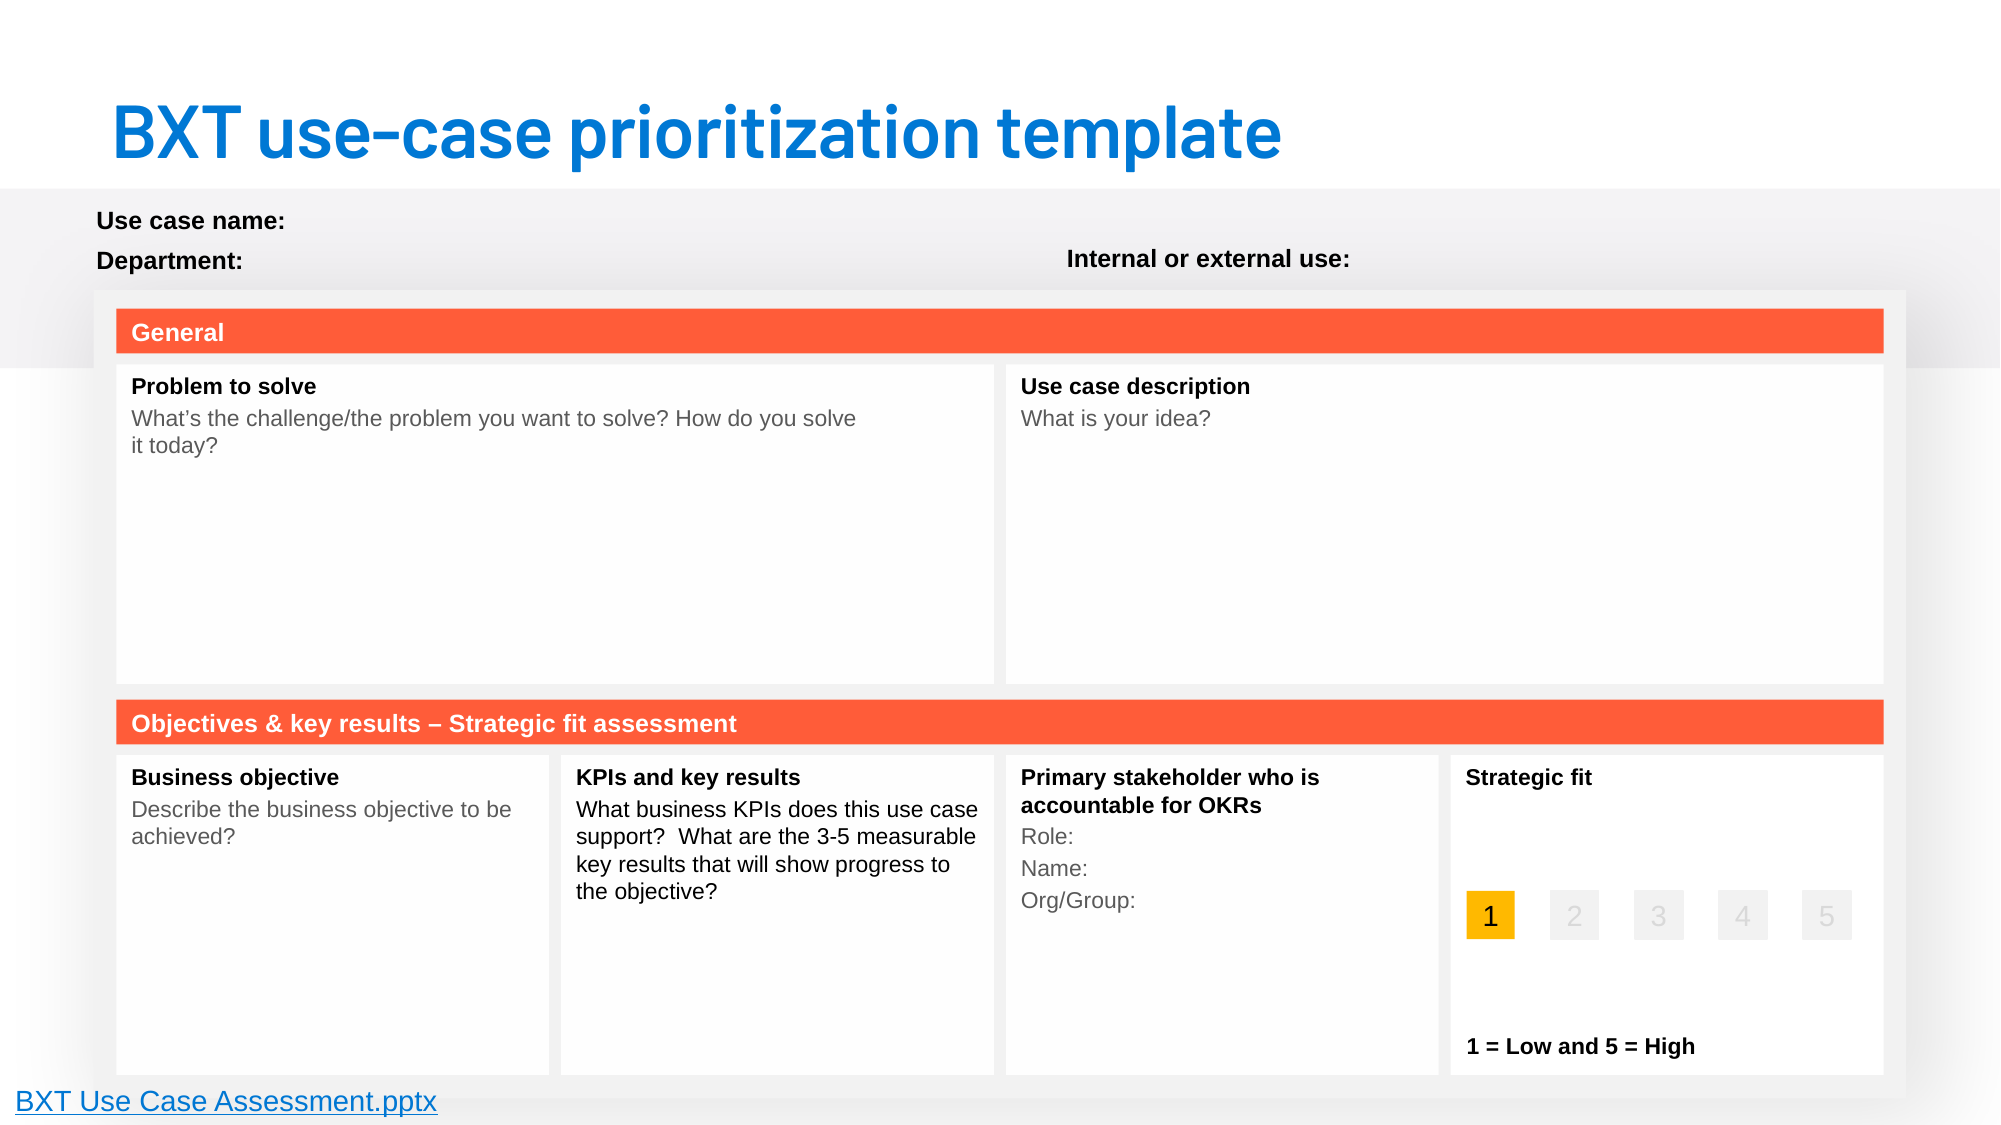

BXT use-case prioritization template

Use case name:
Department:
Internal or external use:

General
Problem to solve
What’s the challenge/the problem you want to solve? How do you solve
it today?
Use case description
What is your idea?
Objectives & key results – Strategic fit assessment
Business objective
Describe the business objective to be achieved?
KPIs and key results
What business KPIs does this use case support?  What are the 3-5 measurable key results that will show progress to the objective?
Primary stakeholder who is accountable for OKRs
Role:
Name:
Org/Group:
Strategic fit
1
2
3
4
5
1 = Low and 5 = High
BXT Use Case Assessment.pptx